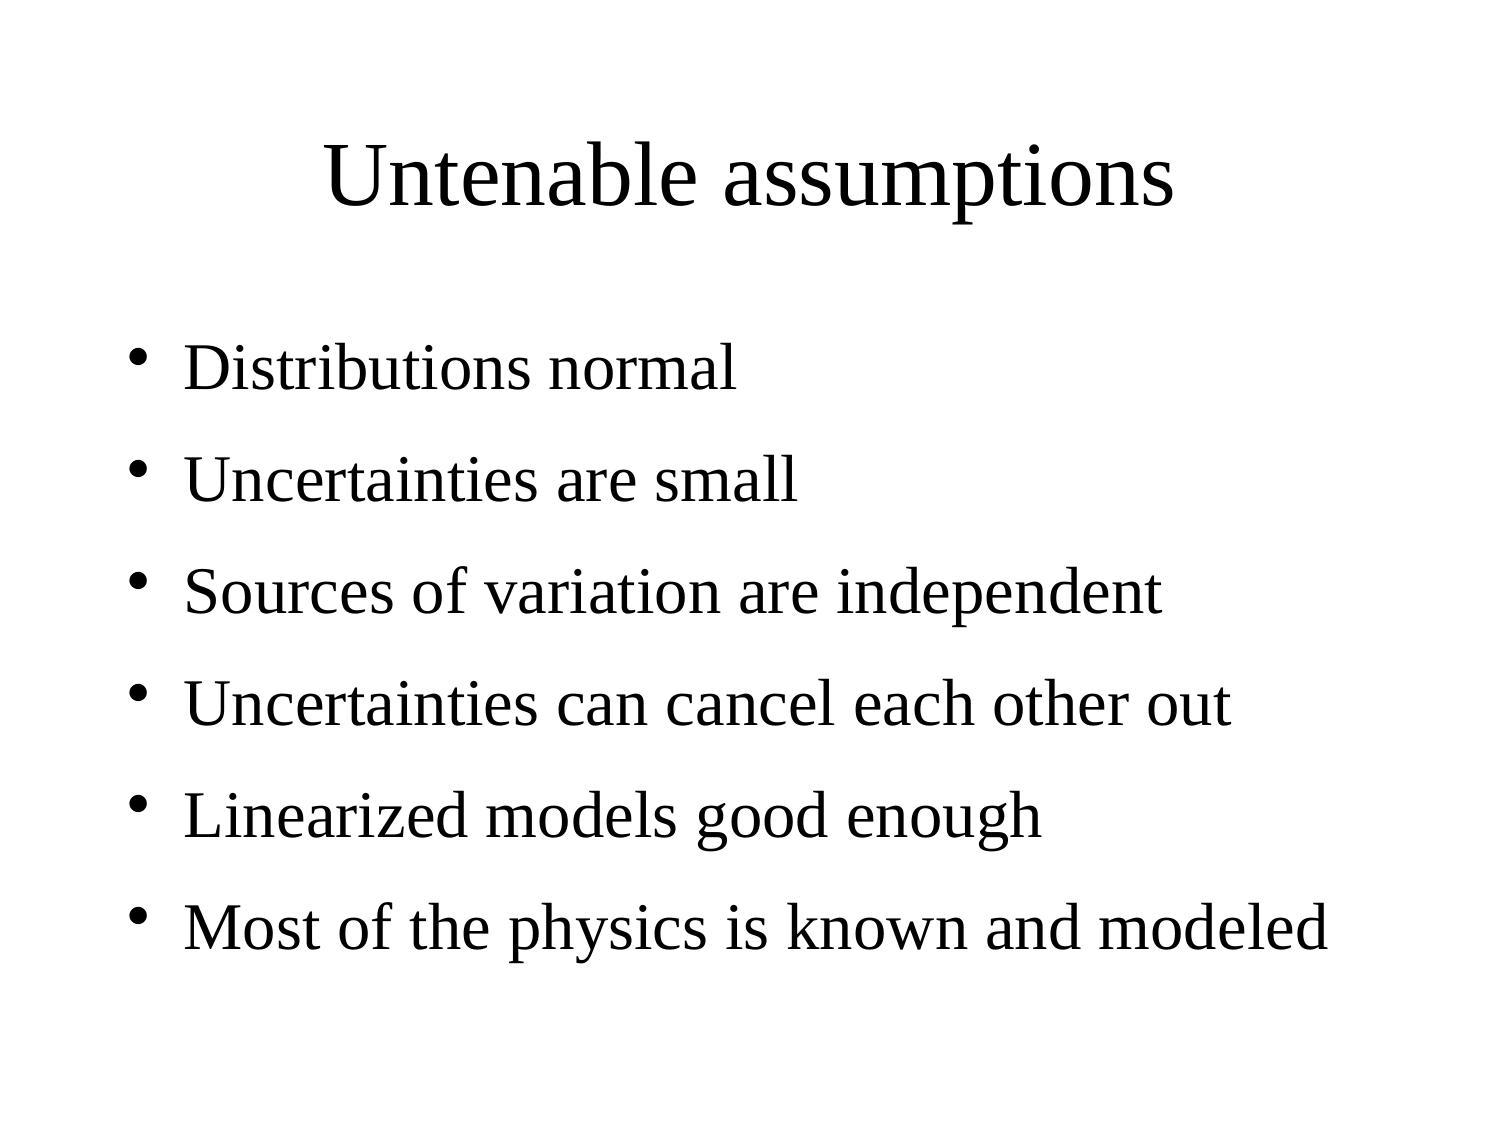

# Untenable assumptions
Distributions normal

Uncertainties are small

Sources of variation are independent

Uncertainties can cancel each other out

Linearized models good enough

Most of the physics is known and modeled